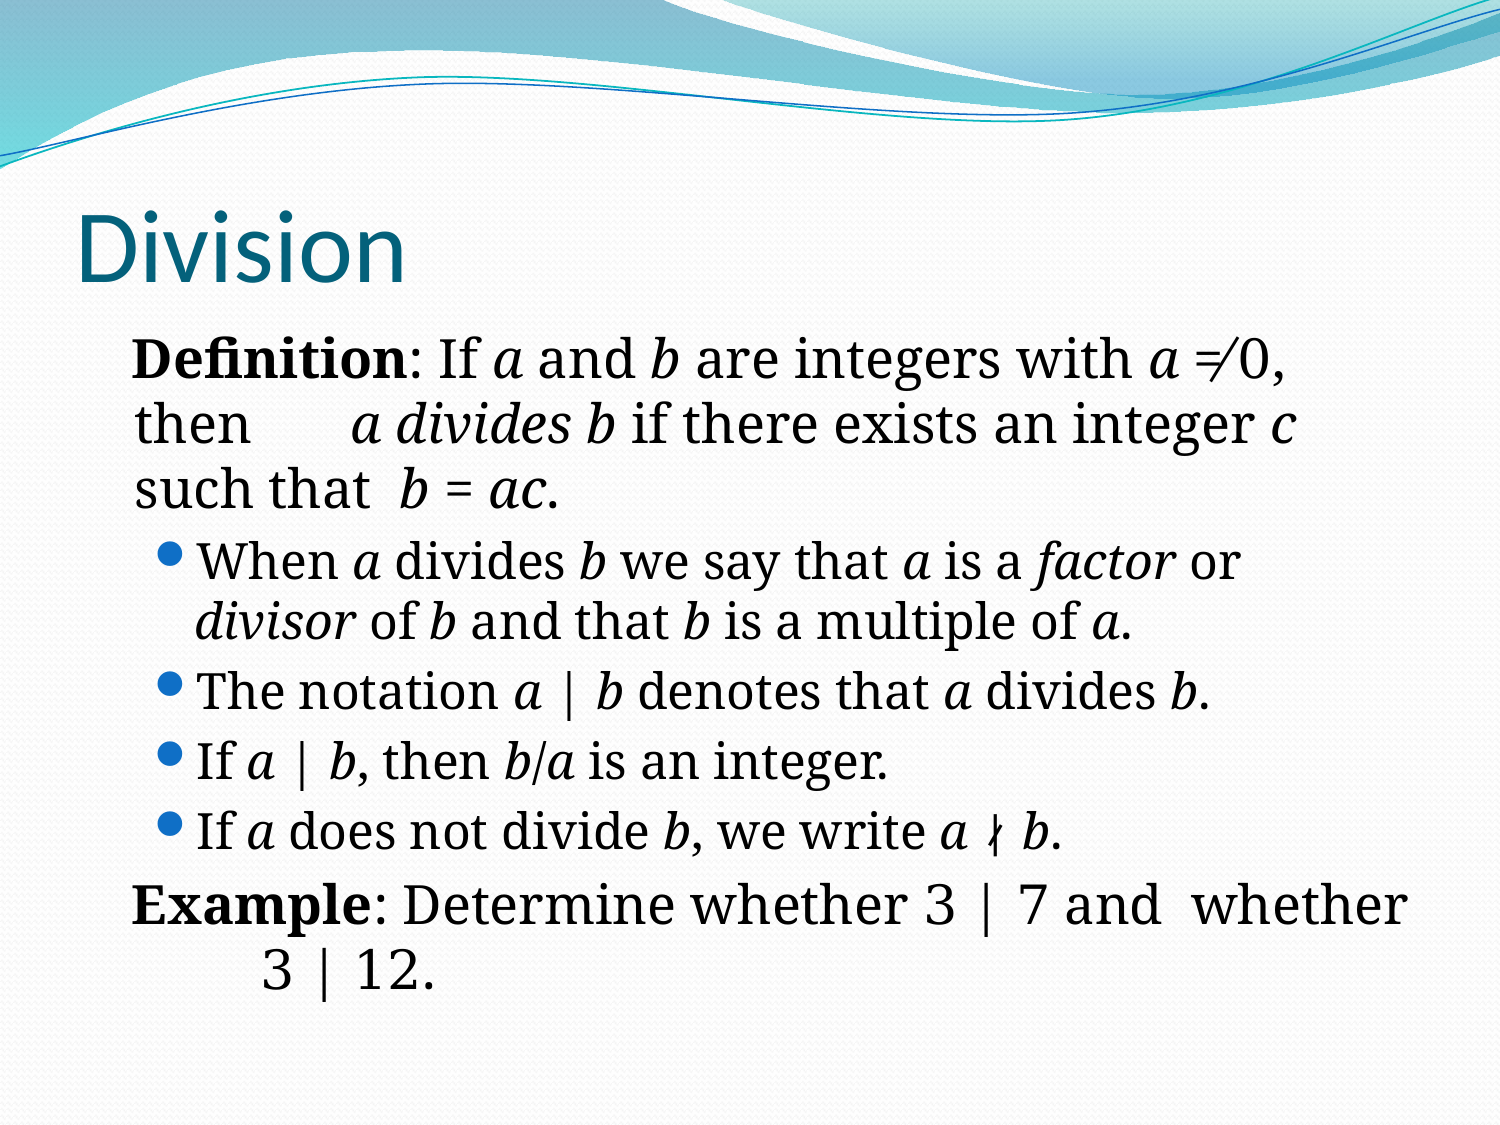

# Division
   Definition: If a and b are integers with a ≠ 0, then       a divides b if there exists an integer c such that  b = ac.
When a divides b we say that a is a factor or divisor of b and that b is a multiple of a.
The notation a | b denotes that a divides b.
If a | b, then b/a is an integer.
If a does not divide b, we write a ∤ b.
   Example: Determine whether 3 | 7 and  whether          3 | 12.